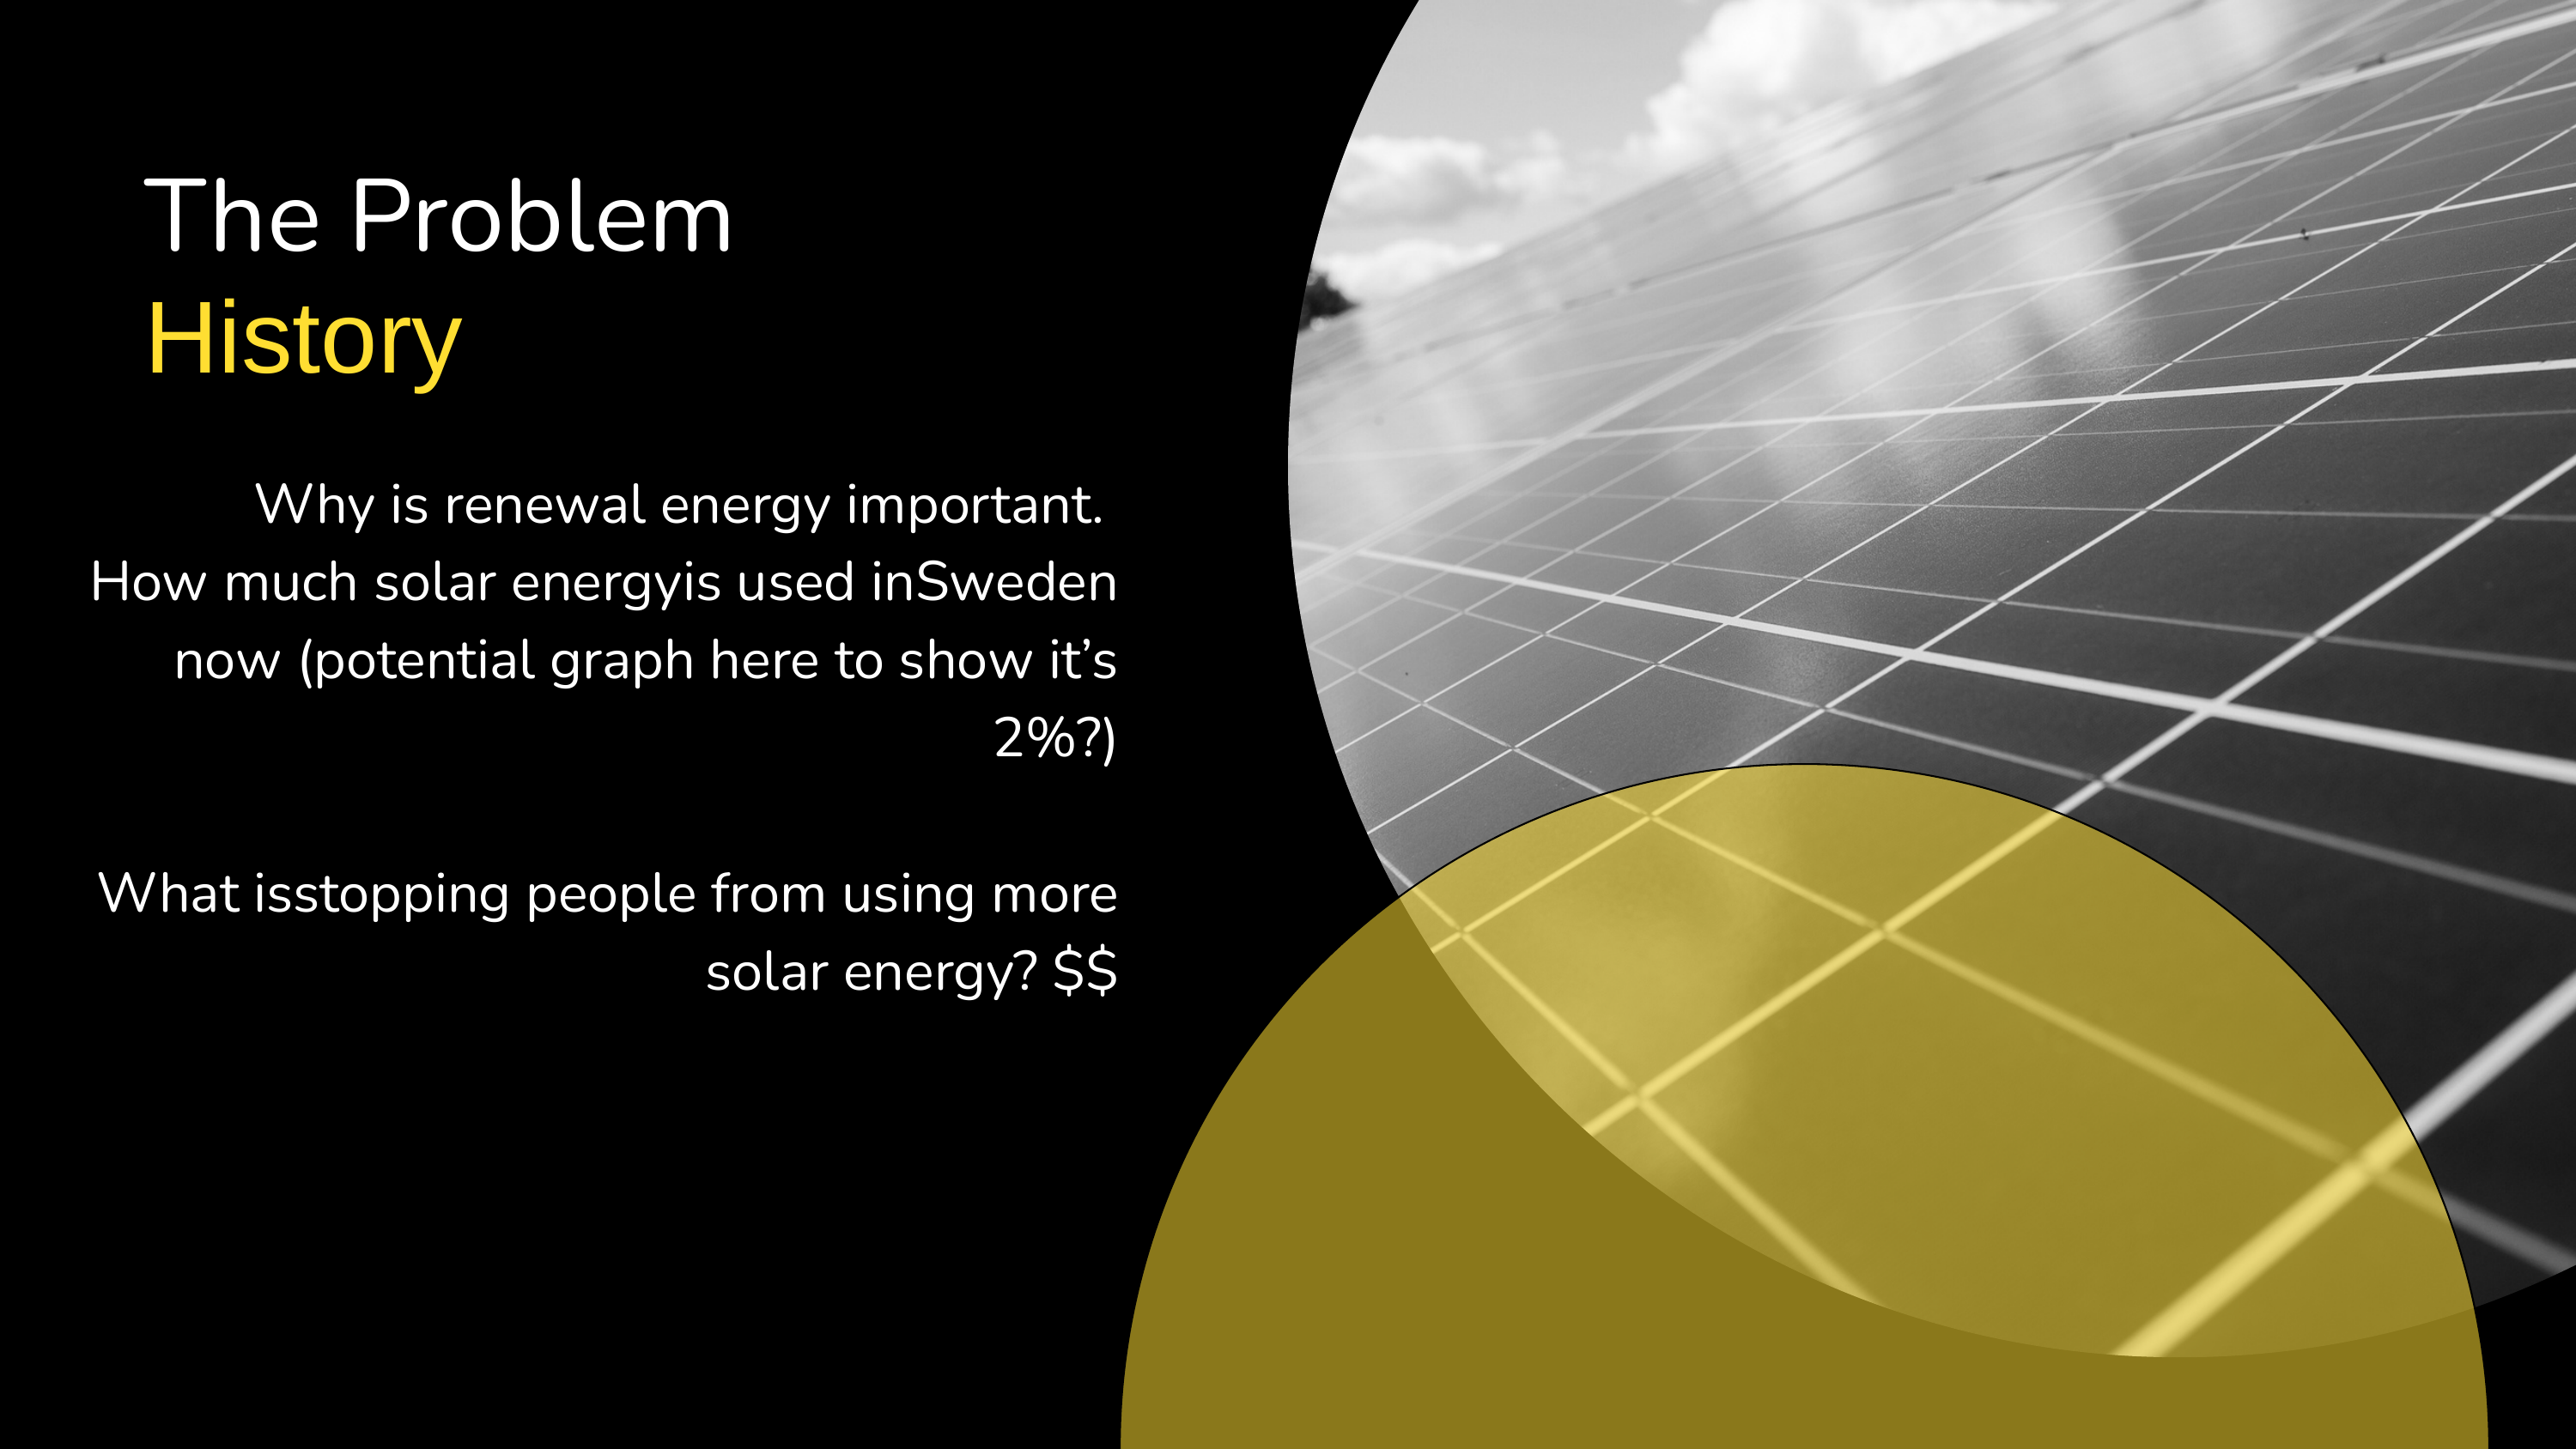

The Problem
History
Why is renewal energy important.
How much solar energyis used inSweden now (potential graph here to show it’s 2%?)

What isstopping people from using more solar energy? $$